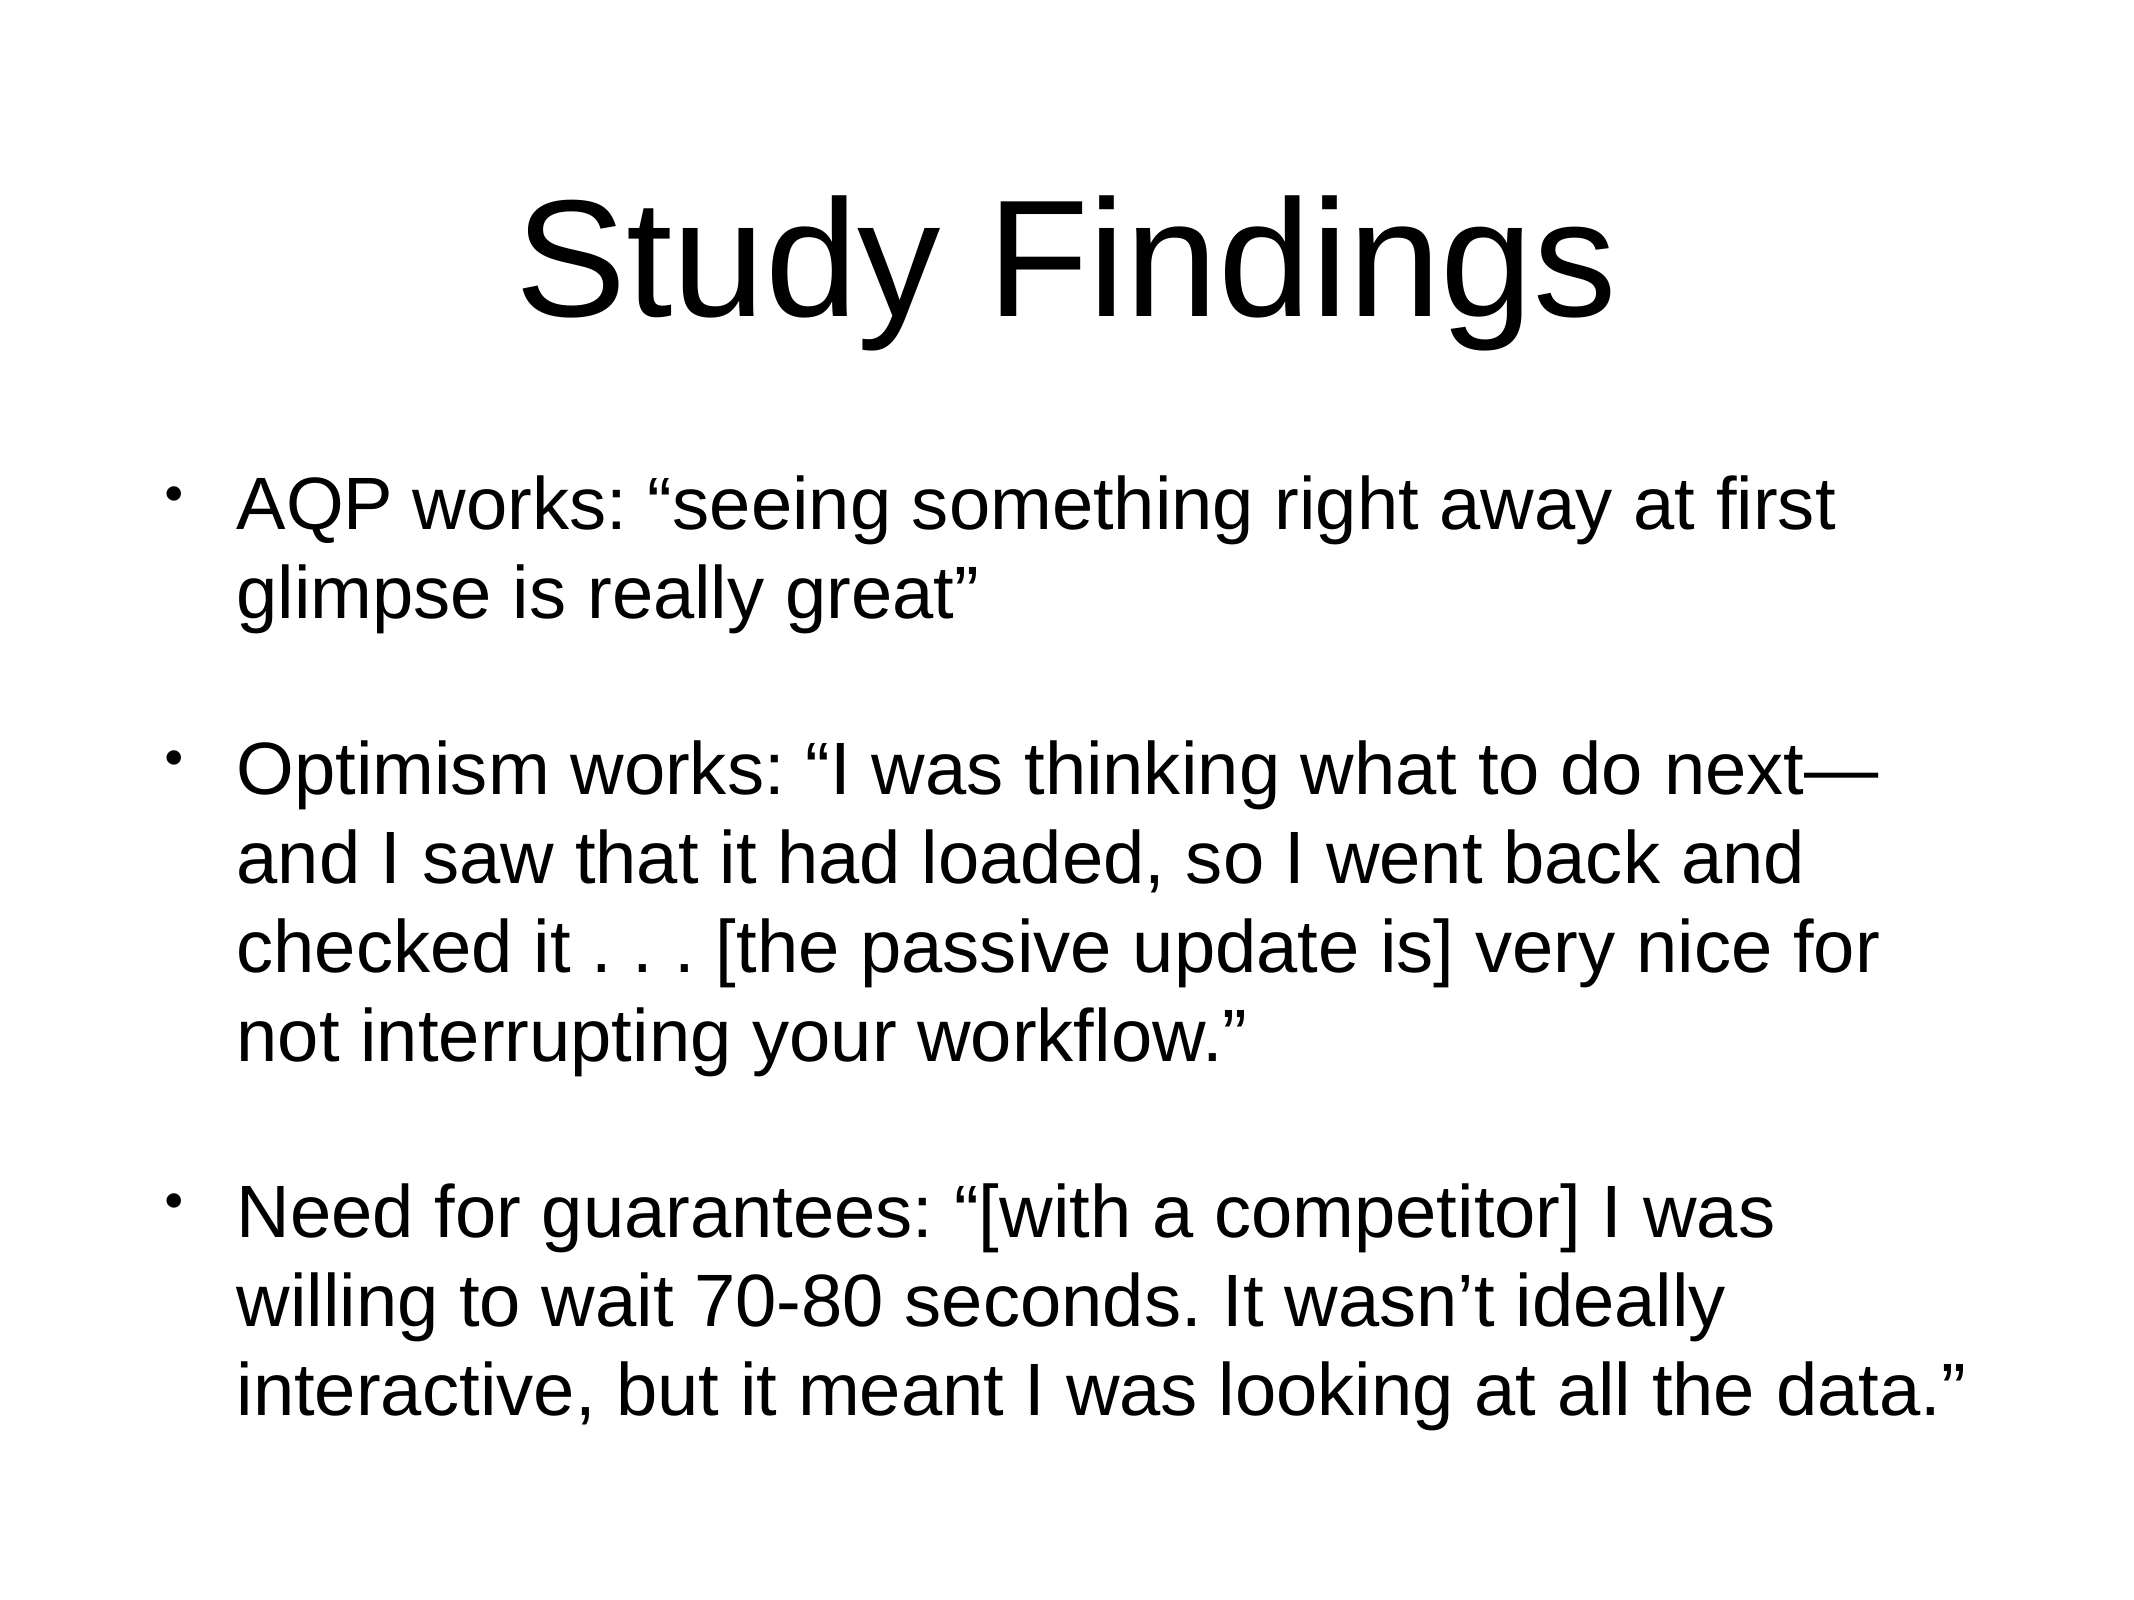

# Study Findings
AQP works: “seeing something right away at first glimpse is really great”
Optimism works: “I was thinking what to do next— and I saw that it had loaded, so I went back and checked it . . . [the passive update is] very nice for not interrupting your workflow.”
Need for guarantees: “[with a competitor] I was willing to wait 70-80 seconds. It wasn’t ideally interactive, but it meant I was looking at all the data.”